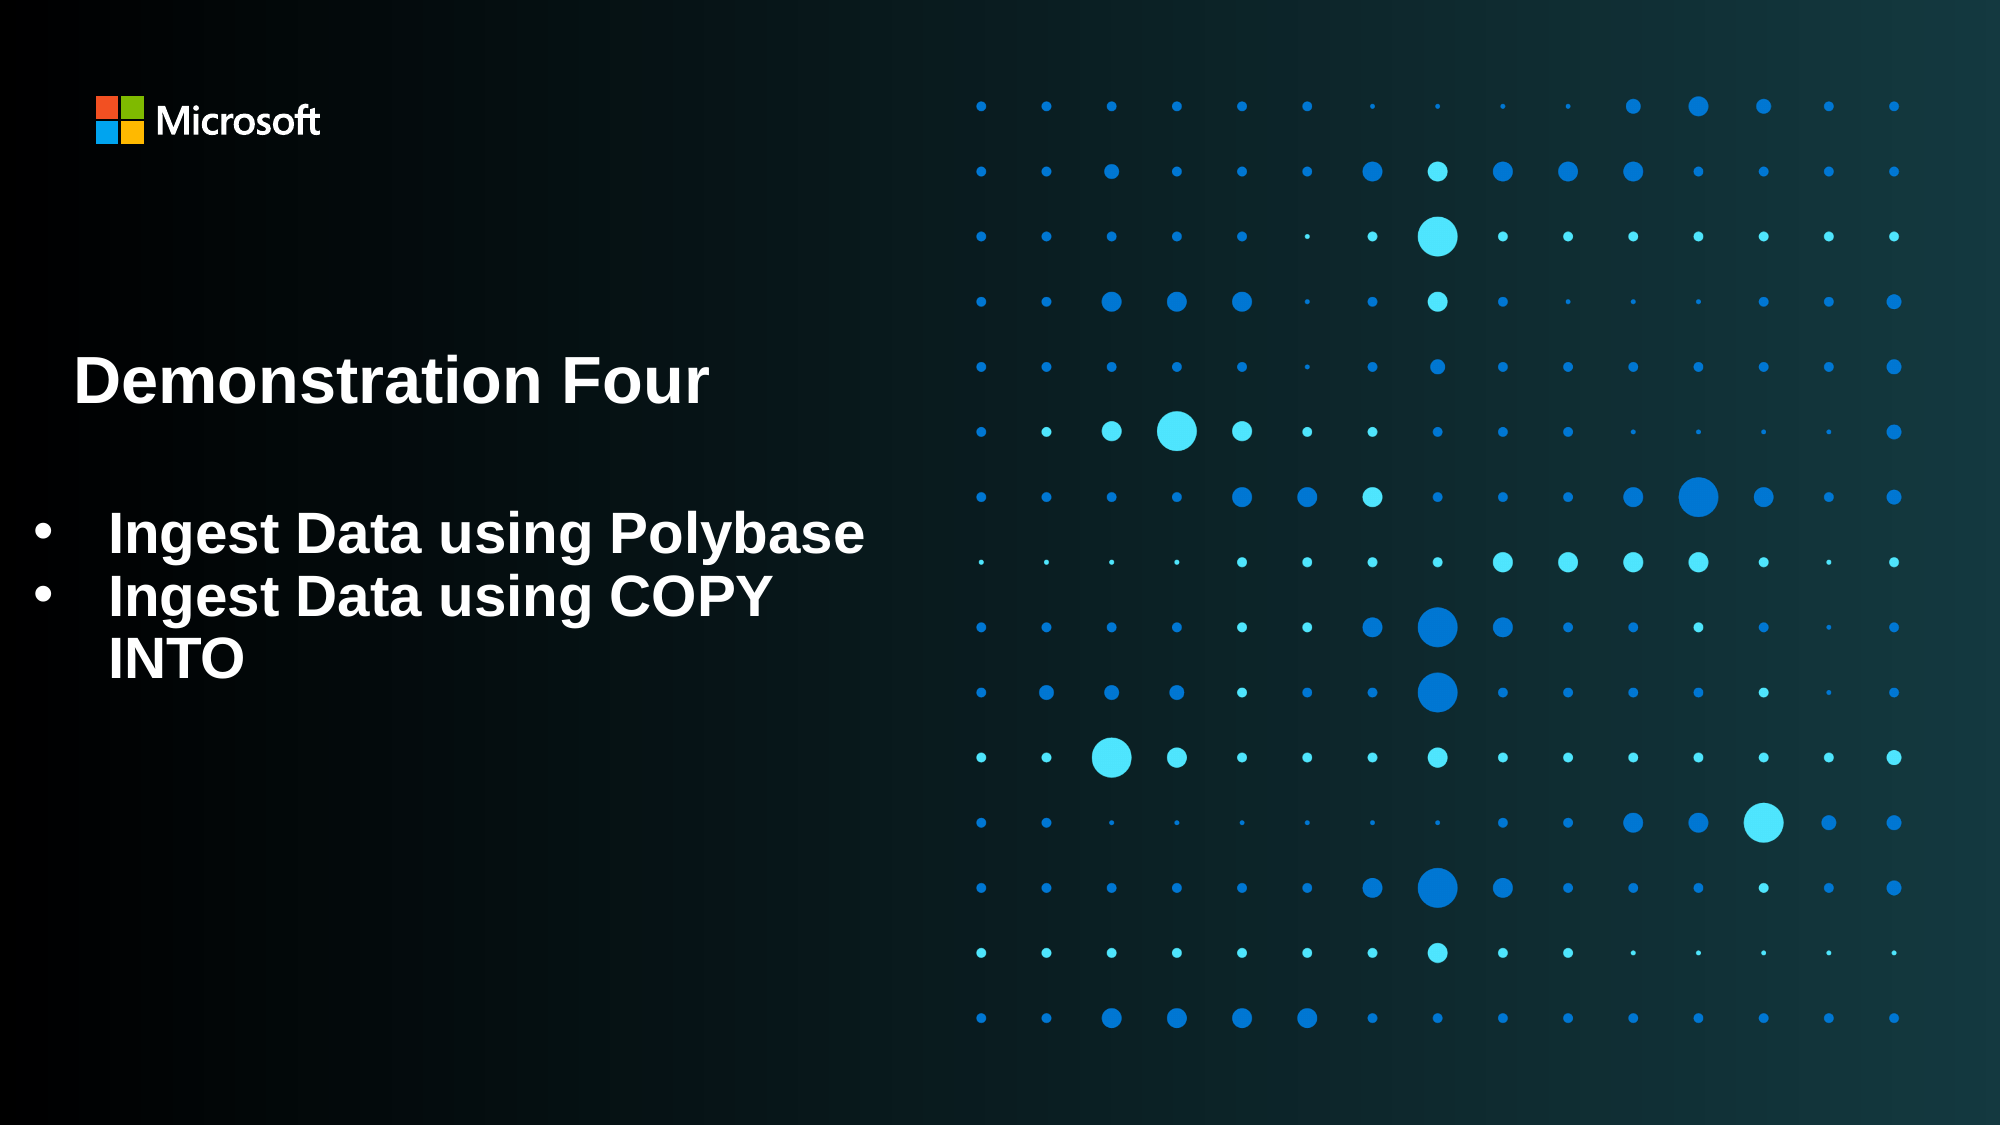

# Demonstration Four
Ingest Data using Polybase
Ingest Data using COPY INTO